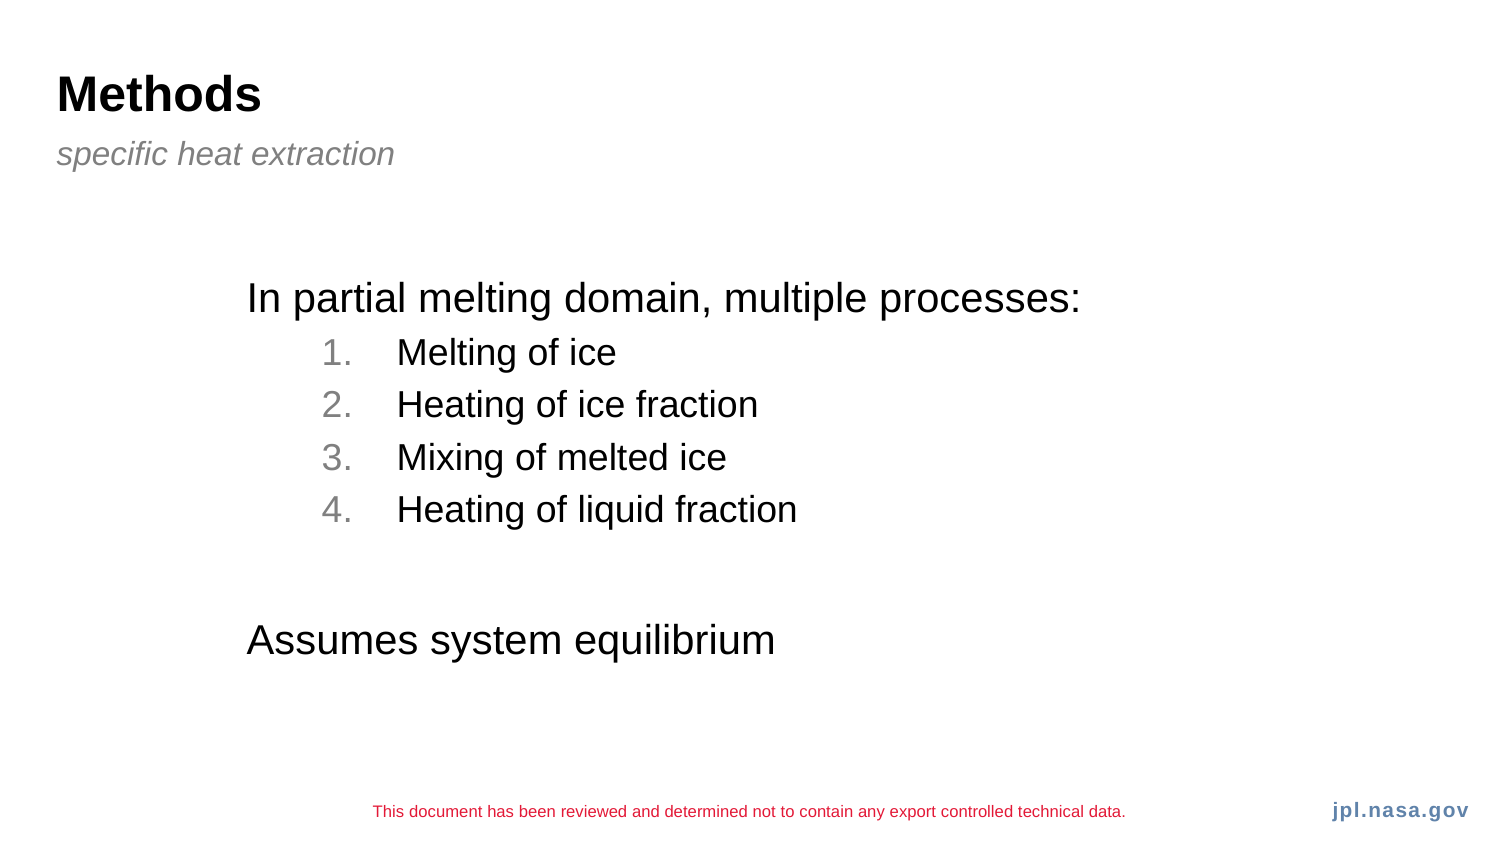

# Methods
specific heat extraction
In partial melting domain, multiple processes:
Melting of ice
Heating of ice fraction
Mixing of melted ice
Heating of liquid fraction

Assumes system equilibrium

This document has been reviewed and determined not to contain any export controlled technical data.